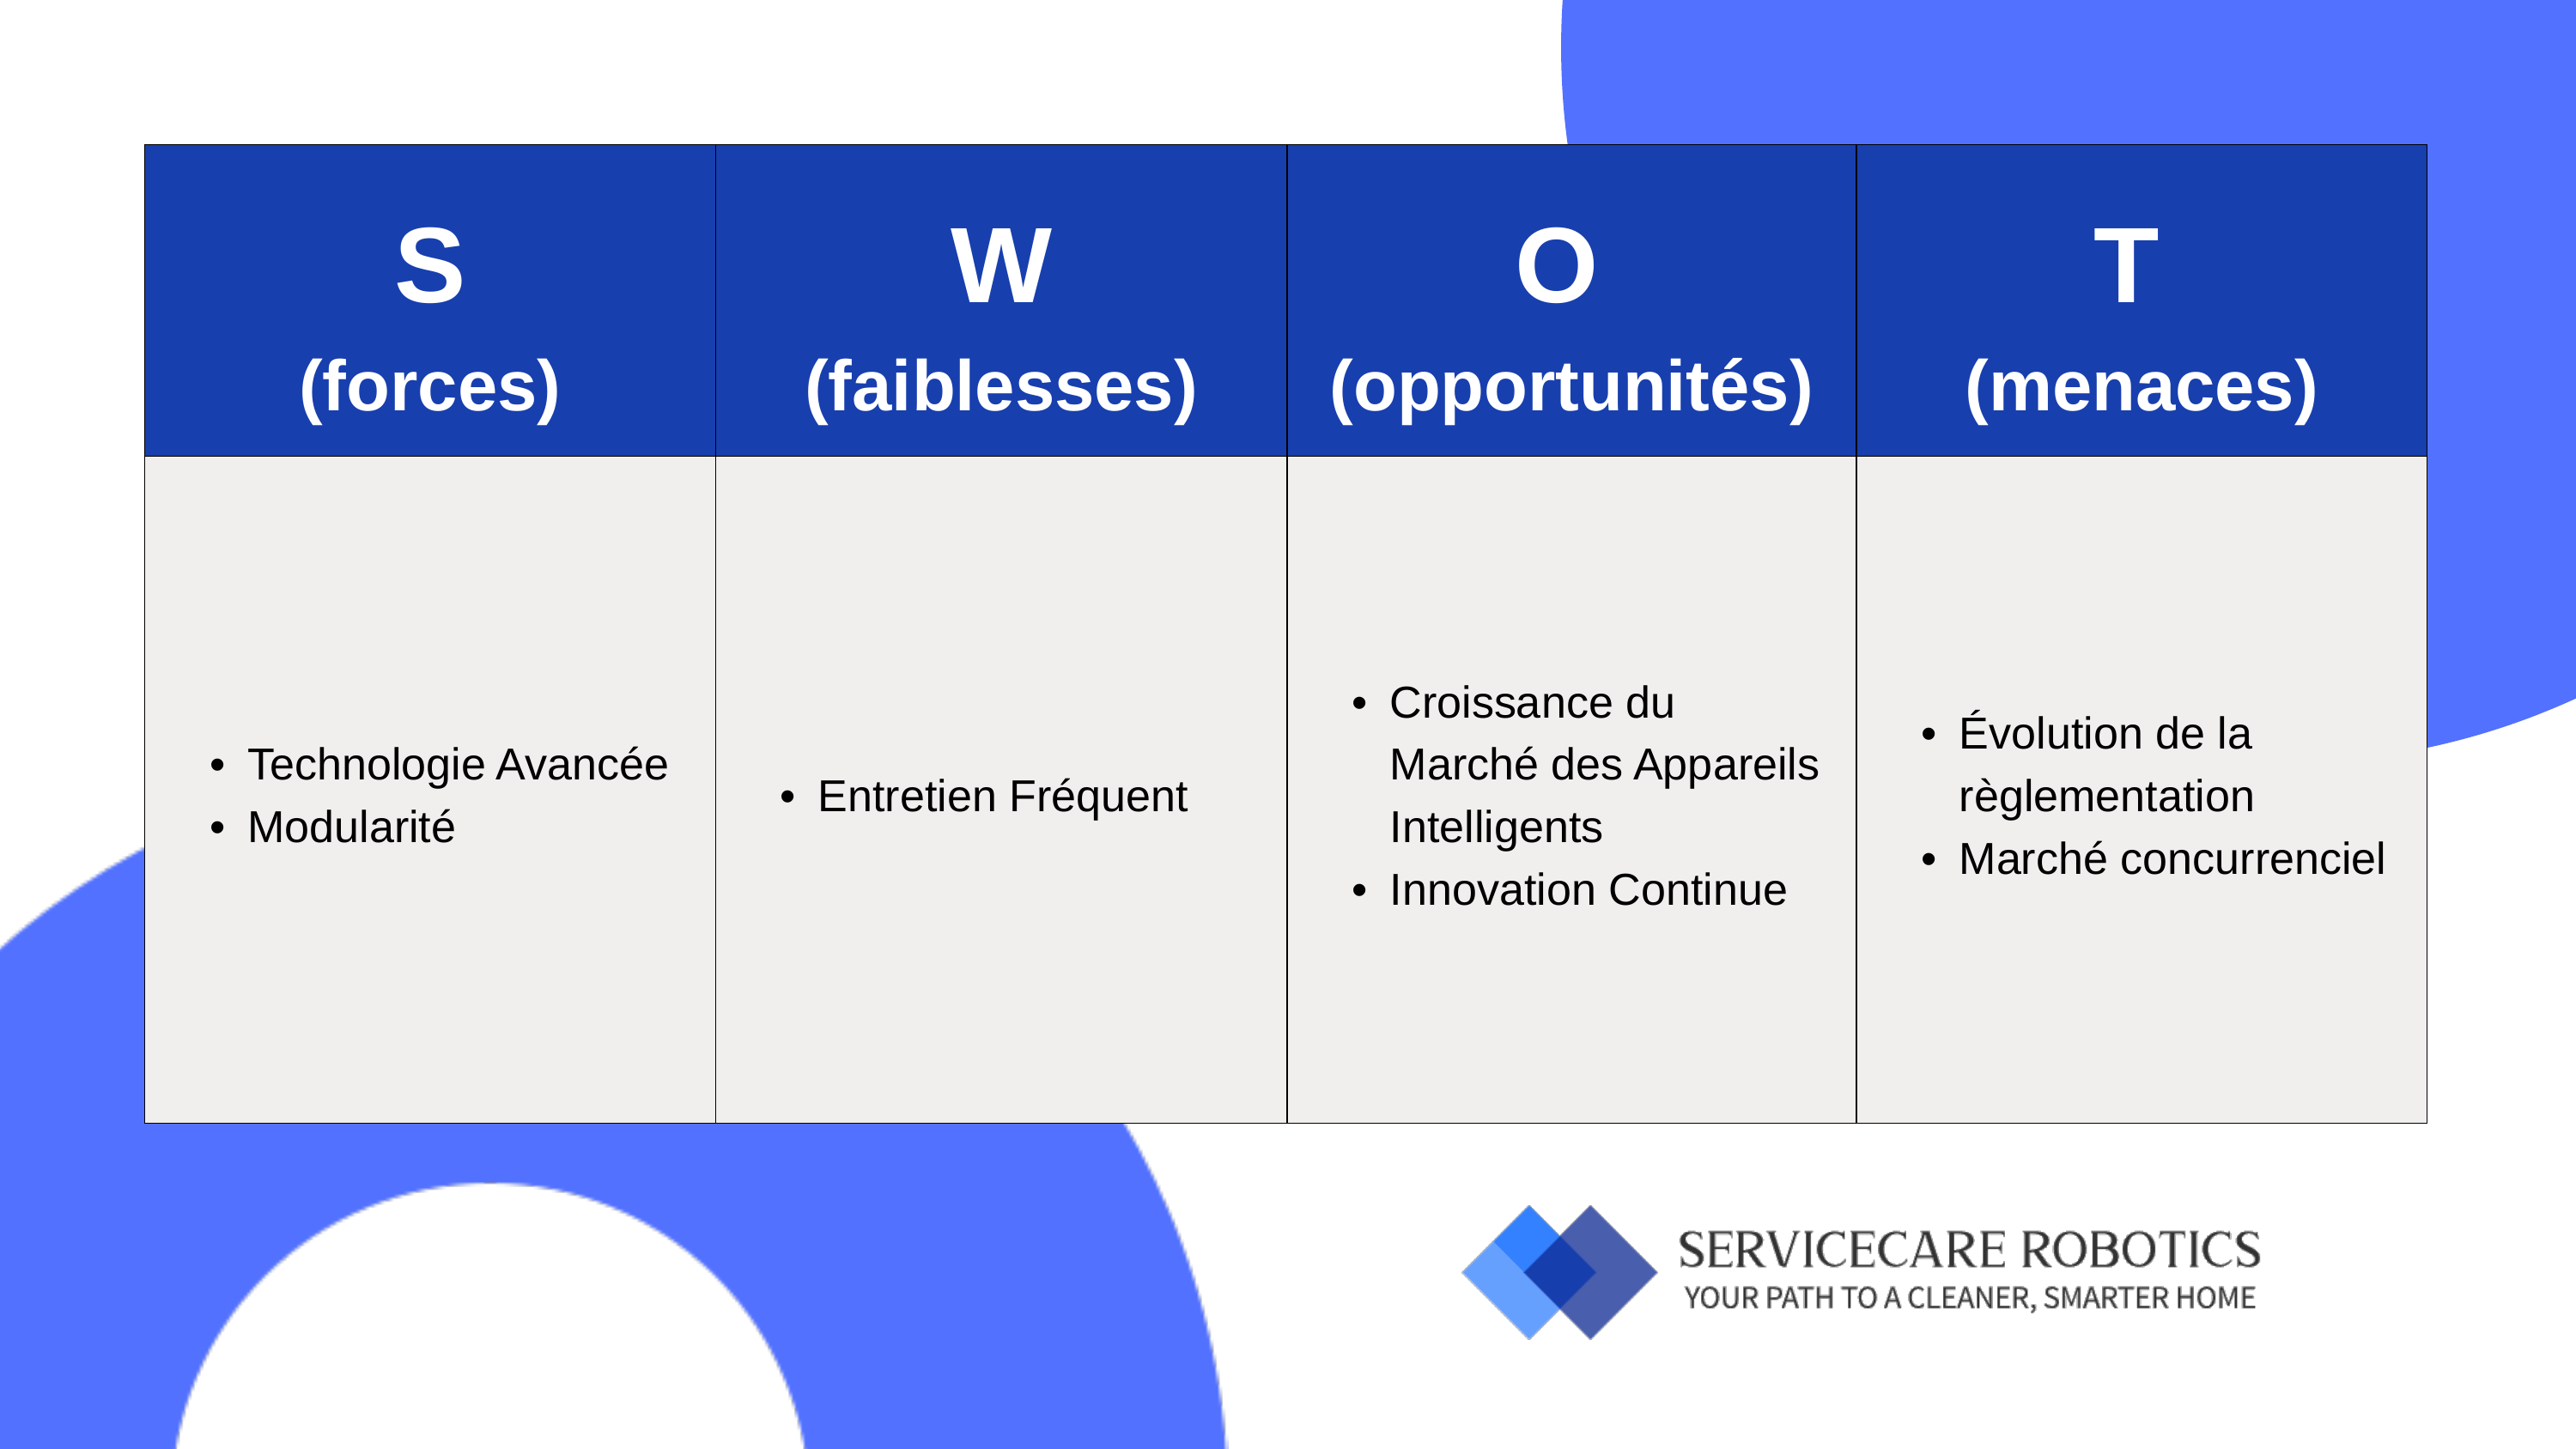

| S (forces) | W (faiblesses) | O (opportunités) | T (menaces) |
| --- | --- | --- | --- |
| Technologie Avancée Modularité | Entretien Fréquent | Croissance du Marché des Appareils Intelligents Innovation Continue | Évolution de la règlementation Marché concurrenciel |